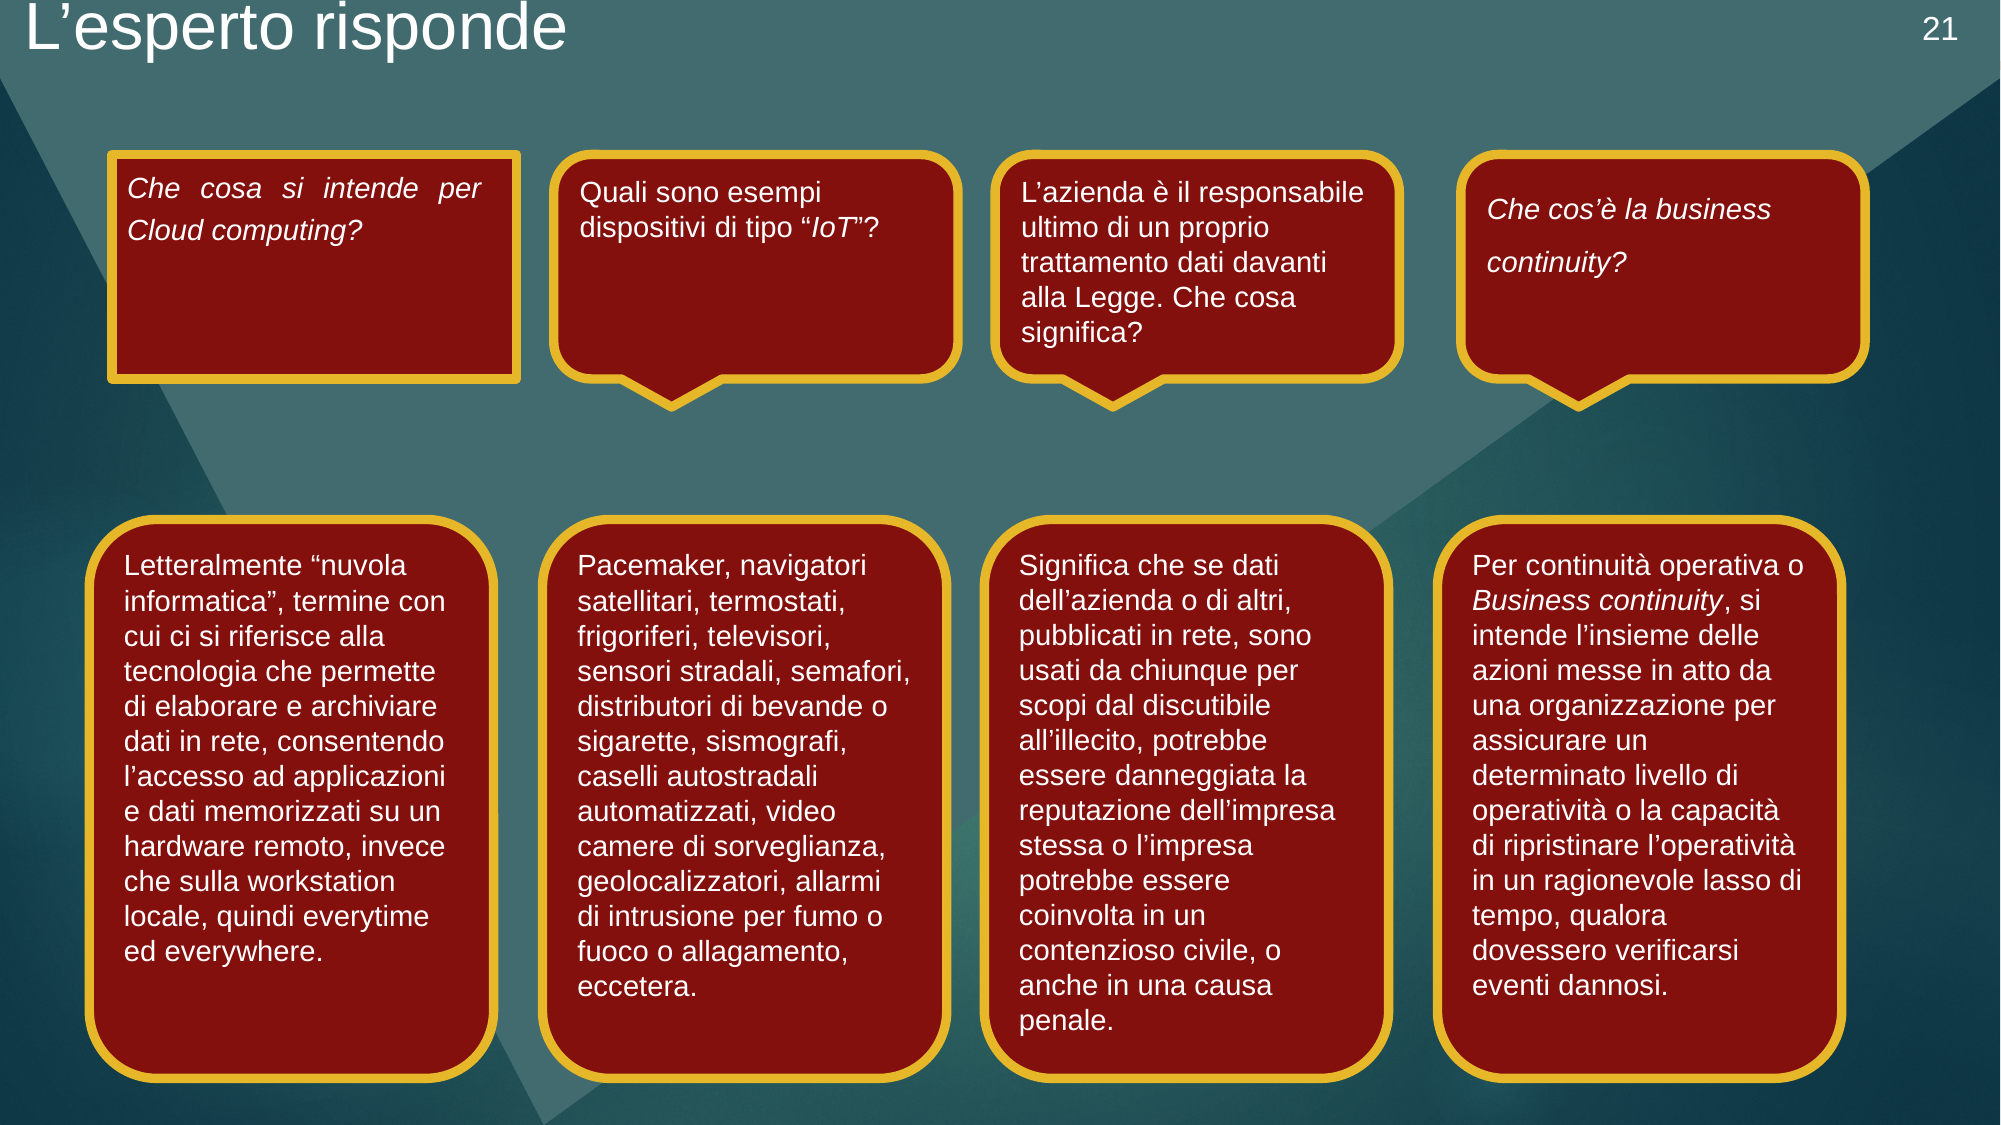

21
L’esperto risponde
Funzionamento
SVG, al clic sulle domande si aprono i box di risposta.

Che cosa si intende per  Cloud computing?
Quali sono esempi dispositivi di tipo “IoT”?

L’azienda è il responsabile ultimo di un proprio trattamento dati davanti alla Legge. Che cosa significa?
Che cos’è la business continuity?
Letteralmente “nuvola informatica”, termine con cui ci si riferisce alla tecnologia che permette di elaborare e archiviare dati in rete, consentendo l’accesso ad applicazioni e dati memorizzati su un hardware remoto, invece che sulla workstation locale, quindi everytime ed everywhere.

Pacemaker, navigatori satellitari, termostati, frigoriferi, televisori, sensori stradali, semafori, distributori di bevande o sigarette, sismografi, caselli autostradali automatizzati, video camere di sorveglianza, geolocalizzatori, allarmi di intrusione per fumo o fuoco o allagamento, eccetera.
Significa che se dati dell’azienda o di altri, pubblicati in rete, sono usati da chiunque per scopi dal discutibile all’illecito, potrebbe essere danneggiata la reputazione dell’impresa stessa o l’impresa potrebbe essere coinvolta in un contenzioso civile, o anche in una causa penale.
Per continuità operativa o Business continuity, si intende l’insieme delle azioni messe in atto da una organizzazione per assicurare un determinato livello di operatività o la capacità di ripristinare l’operatività in un ragionevole lasso di tempo, qualora dovessero verificarsi eventi dannosi.